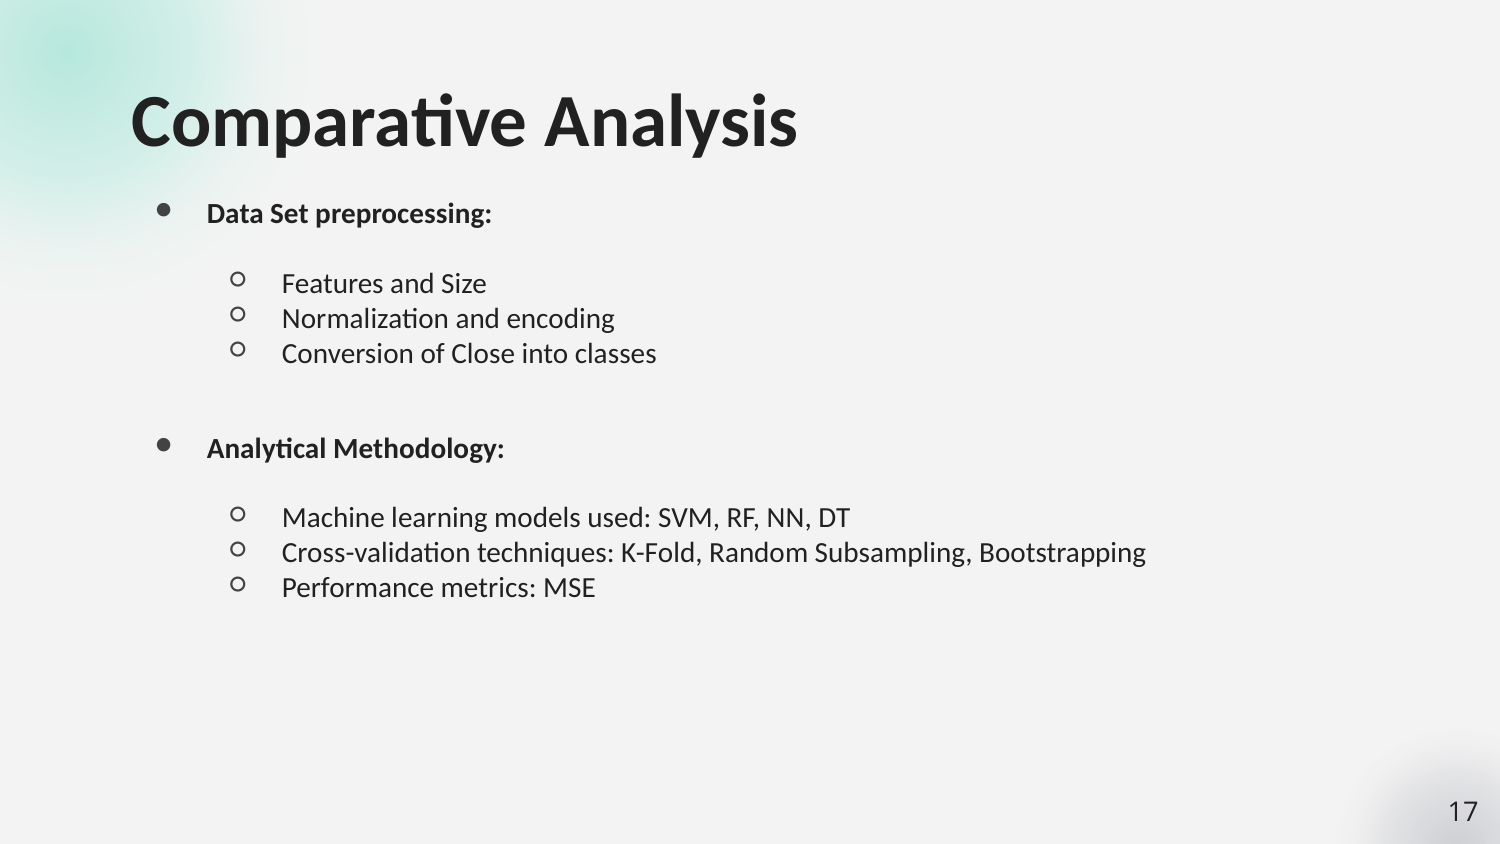

# Comparative Analysis
Data Set preprocessing:

Features and Size
Normalization and encoding
Conversion of Close into classes

Analytical Methodology:

Machine learning models used: SVM, RF, NN, DT
Cross-validation techniques: K-Fold, Random Subsampling, Bootstrapping
Performance metrics: MSE

17